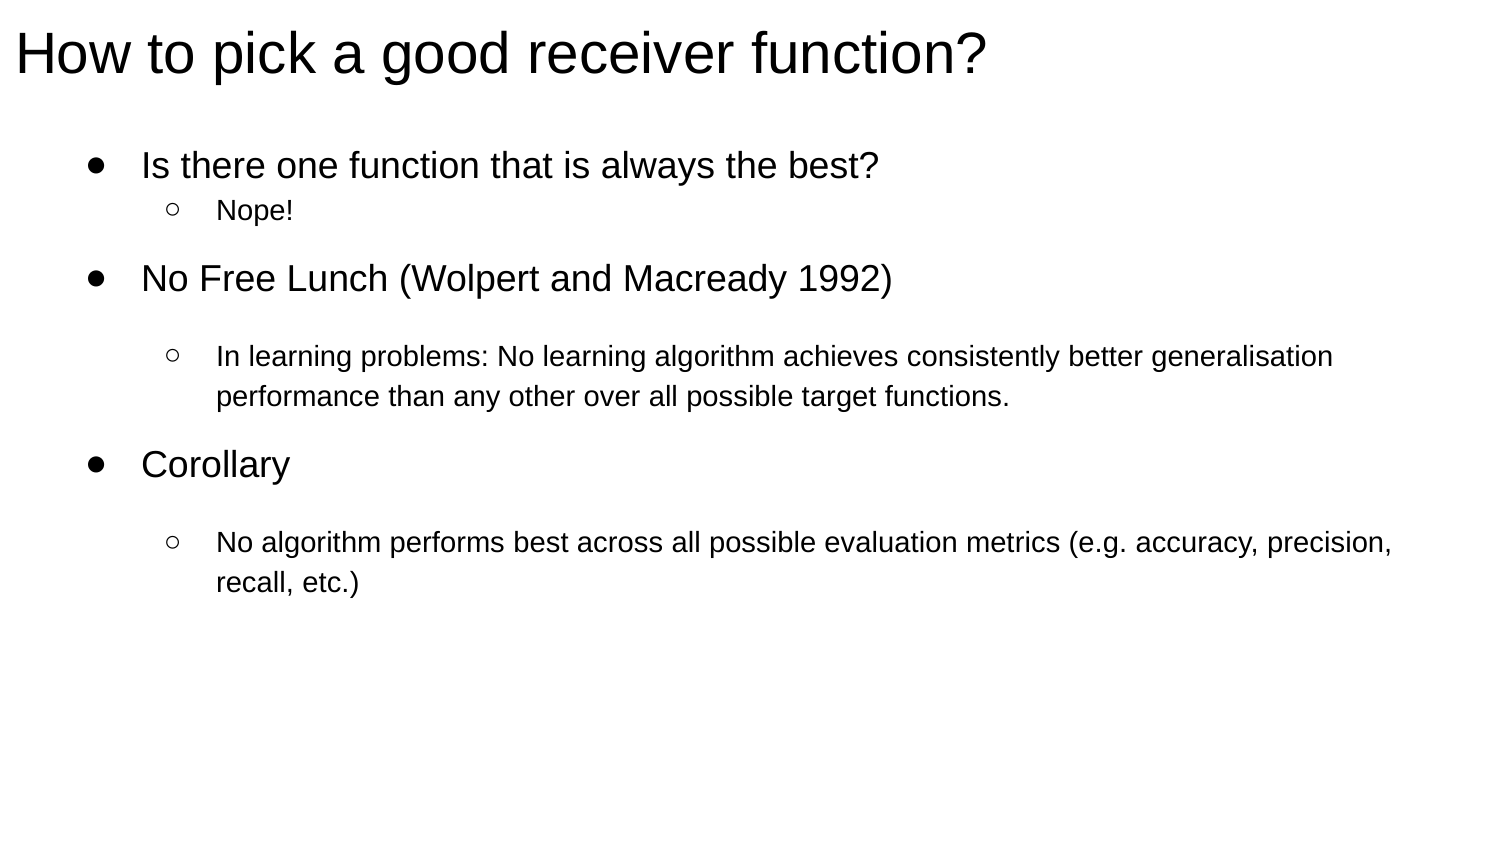

# How to pick a good receiver function?
Is there one function that is always the best?
Nope!
No Free Lunch (Wolpert and Macready 1992)
In learning problems: No learning algorithm achieves consistently better generalisation performance than any other over all possible target functions.
Corollary
No algorithm performs best across all possible evaluation metrics (e.g. accuracy, precision, recall, etc.)